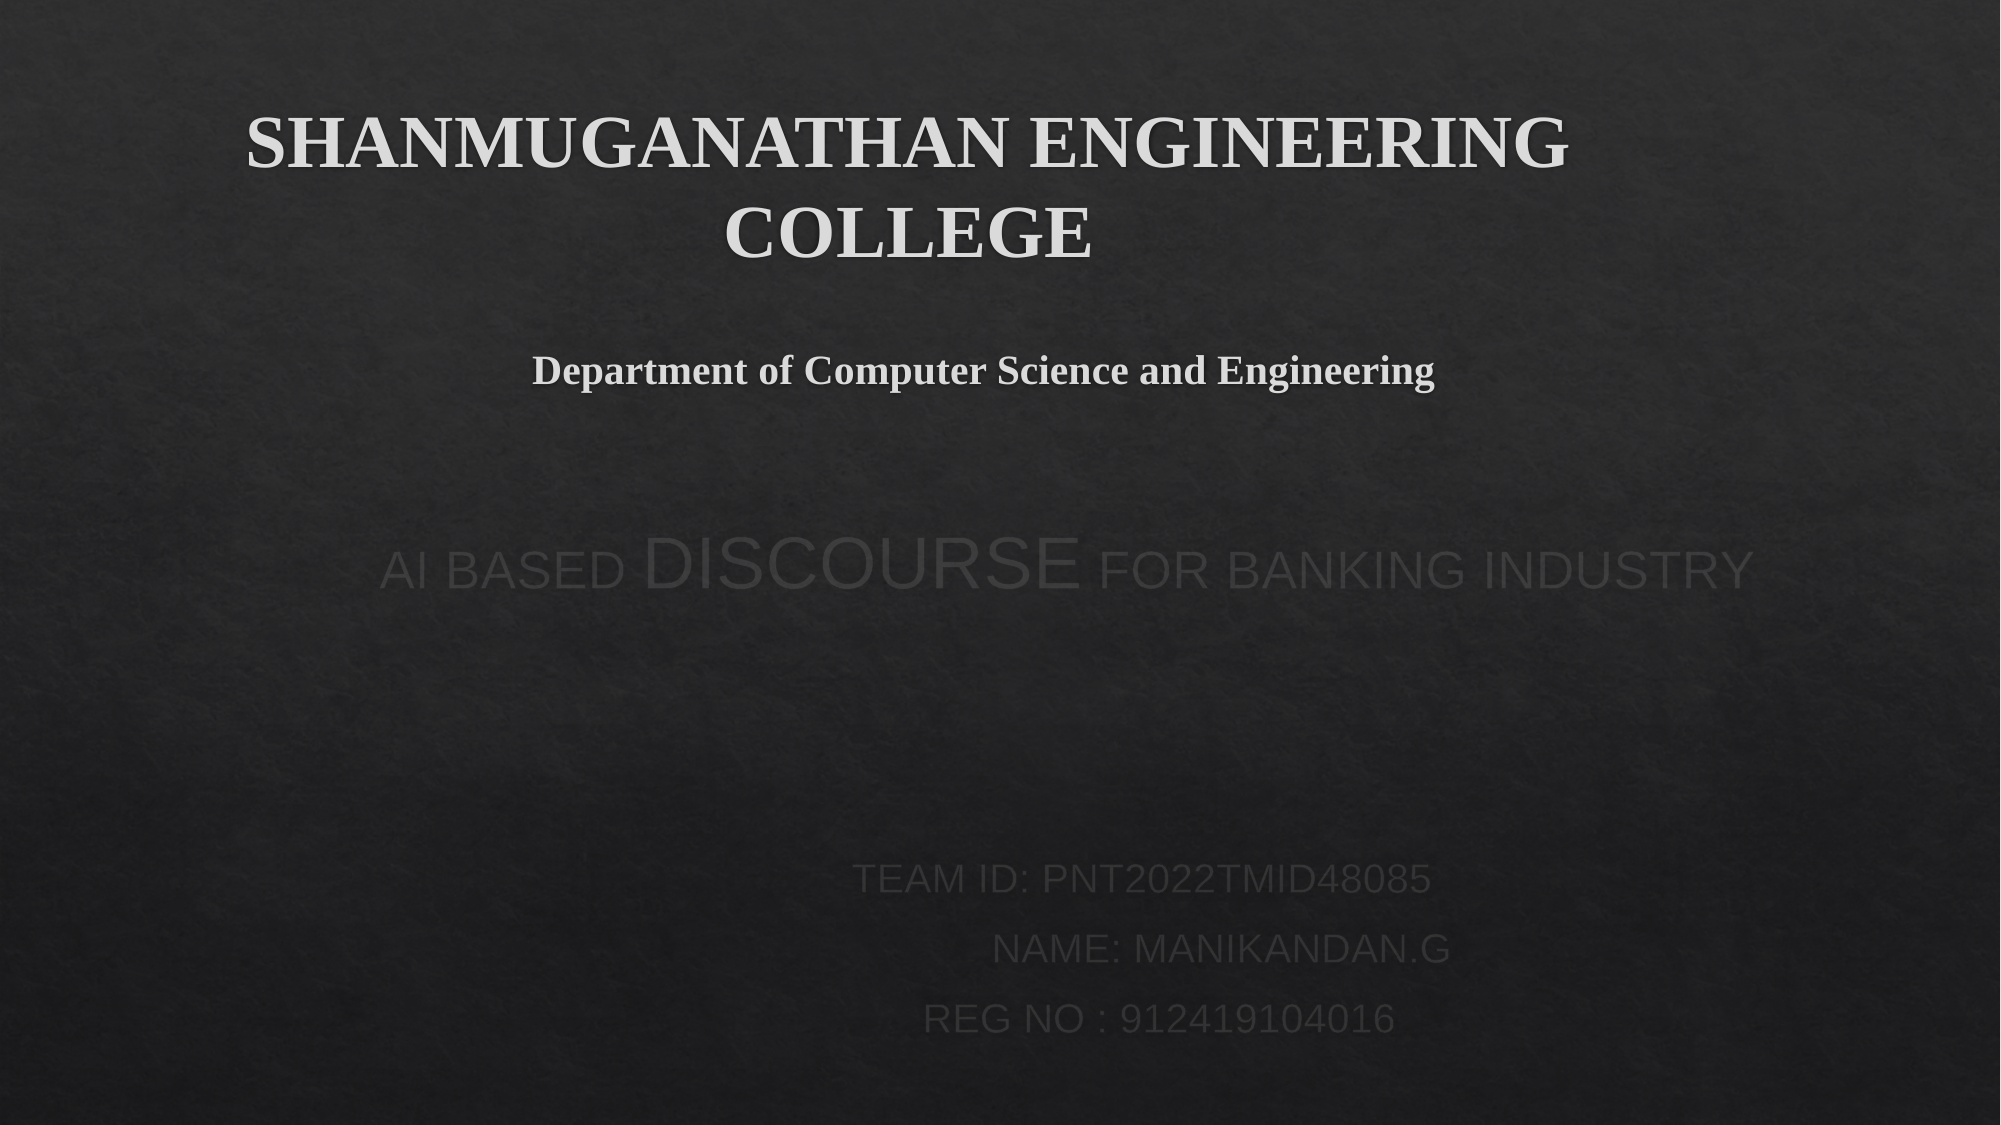

# SHANMUGANATHAN ENGINEERING COLLEGE Department of Computer Science and Engineering
AI BASED DISCOURSE FOR BANKING INDUSTRY

												TEAM ID: PNT2022TMID48085
					 						 NAME: MANIKANDAN.G
										   REG NO : 912419104016